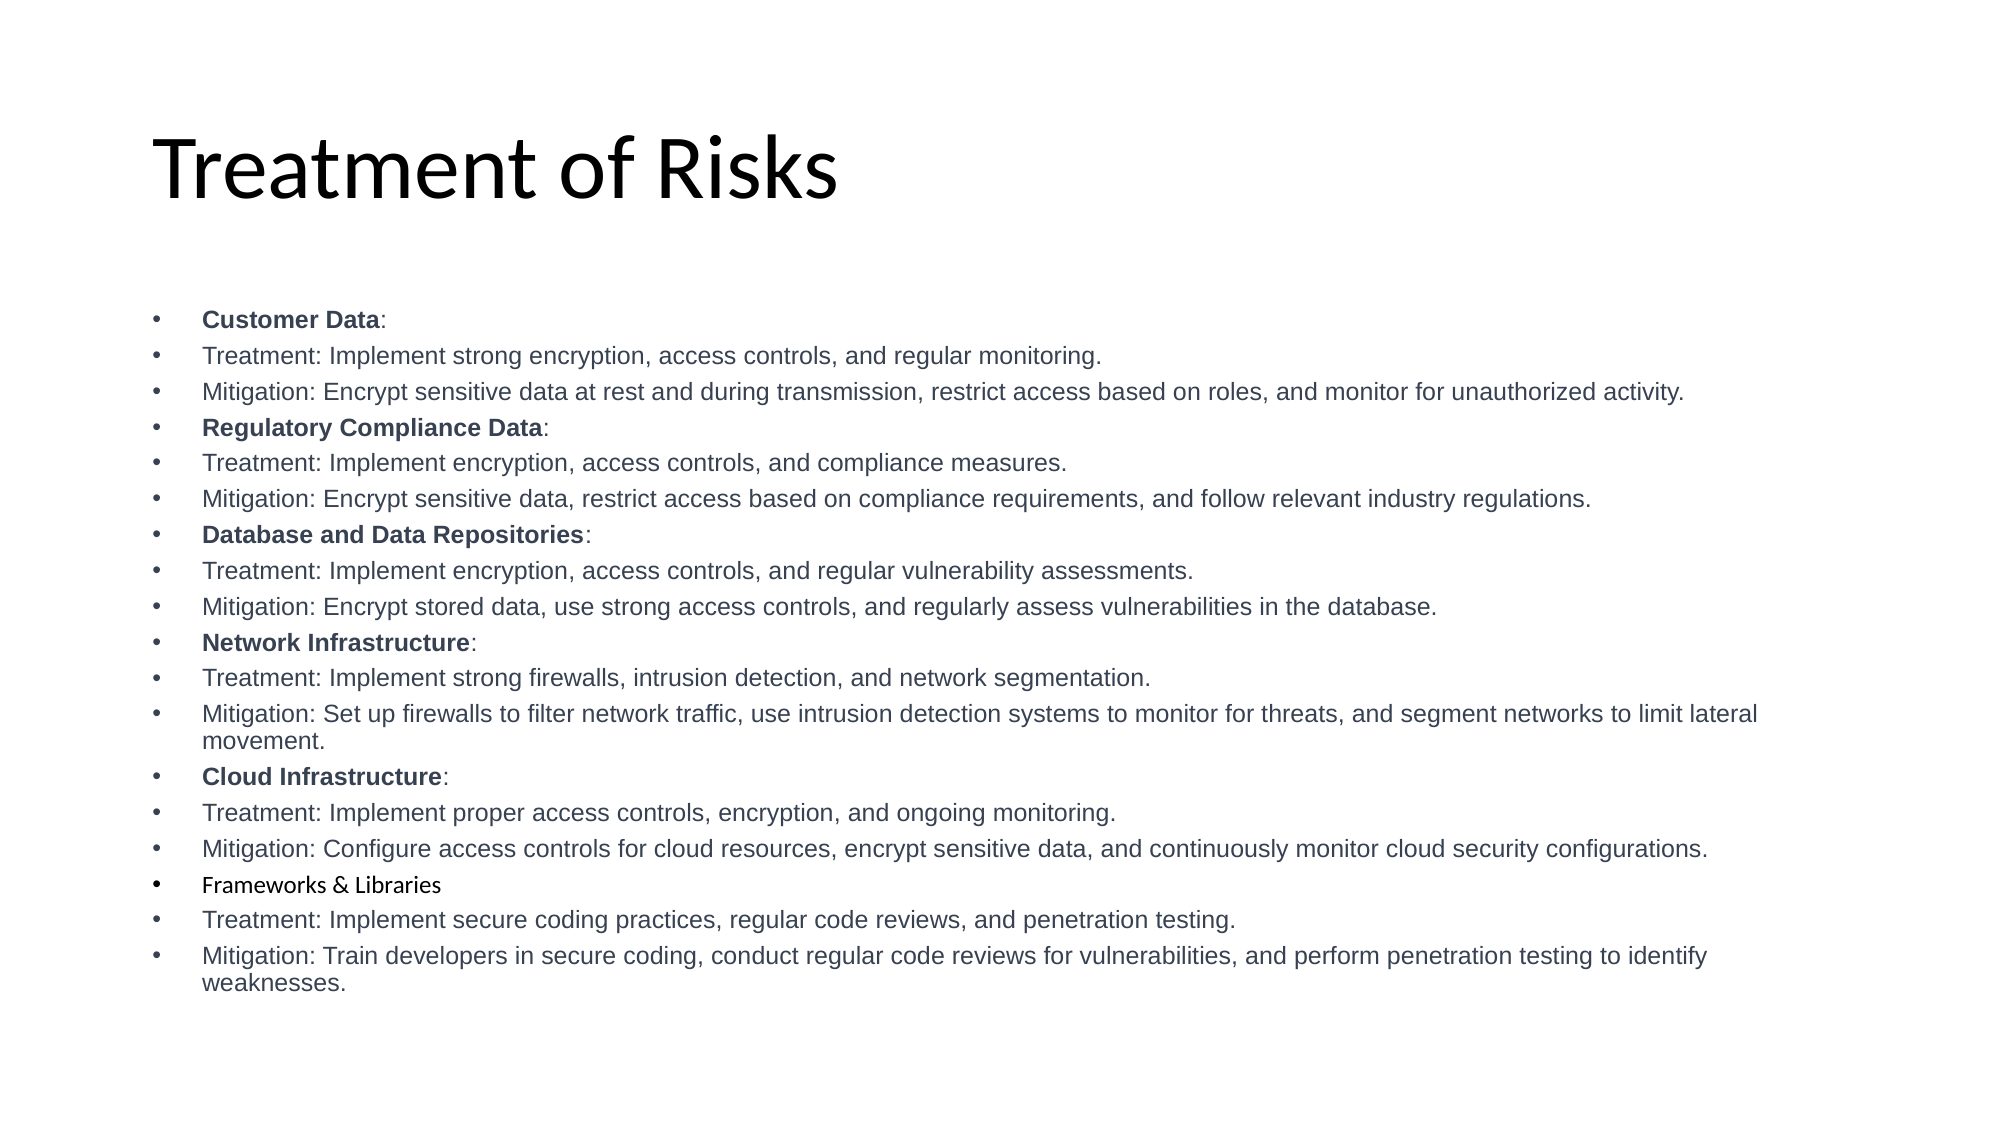

# Treatment of Risks
Customer Data:
Treatment: Implement strong encryption, access controls, and regular monitoring.
Mitigation: Encrypt sensitive data at rest and during transmission, restrict access based on roles, and monitor for unauthorized activity.
Regulatory Compliance Data:
Treatment: Implement encryption, access controls, and compliance measures.
Mitigation: Encrypt sensitive data, restrict access based on compliance requirements, and follow relevant industry regulations.
Database and Data Repositories:
Treatment: Implement encryption, access controls, and regular vulnerability assessments.
Mitigation: Encrypt stored data, use strong access controls, and regularly assess vulnerabilities in the database.
Network Infrastructure:
Treatment: Implement strong firewalls, intrusion detection, and network segmentation.
Mitigation: Set up firewalls to filter network traffic, use intrusion detection systems to monitor for threats, and segment networks to limit lateral movement.
Cloud Infrastructure:
Treatment: Implement proper access controls, encryption, and ongoing monitoring.
Mitigation: Configure access controls for cloud resources, encrypt sensitive data, and continuously monitor cloud security configurations.
Frameworks & Libraries
Treatment: Implement secure coding practices, regular code reviews, and penetration testing.
Mitigation: Train developers in secure coding, conduct regular code reviews for vulnerabilities, and perform penetration testing to identify weaknesses.